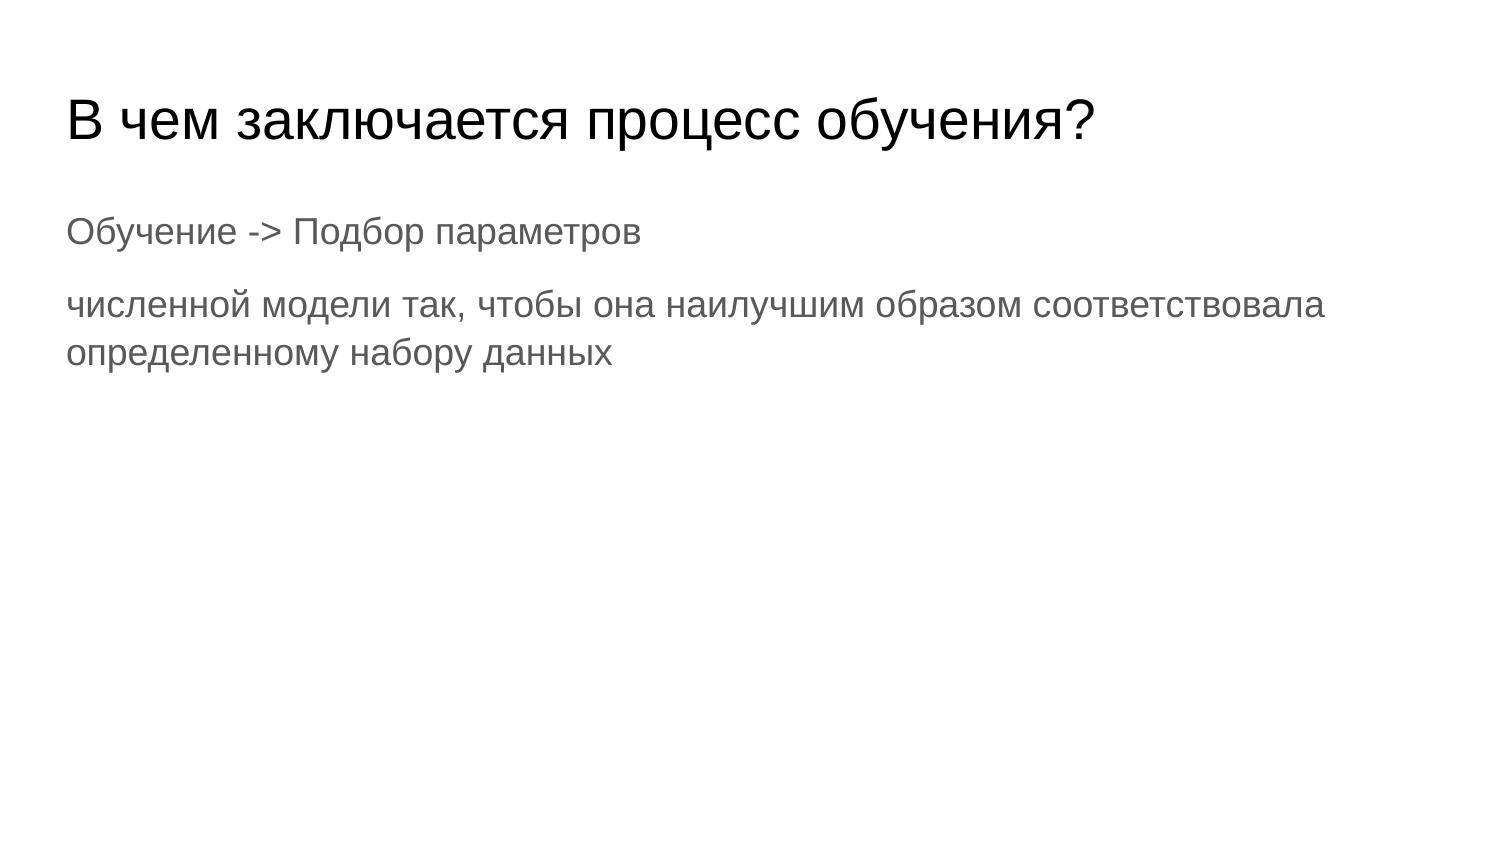

# В чем заключается процесс обучения?

Обучение -> Подбор параметров
численной модели так, чтобы она наилучшим образом соответствовала определенному набору данных